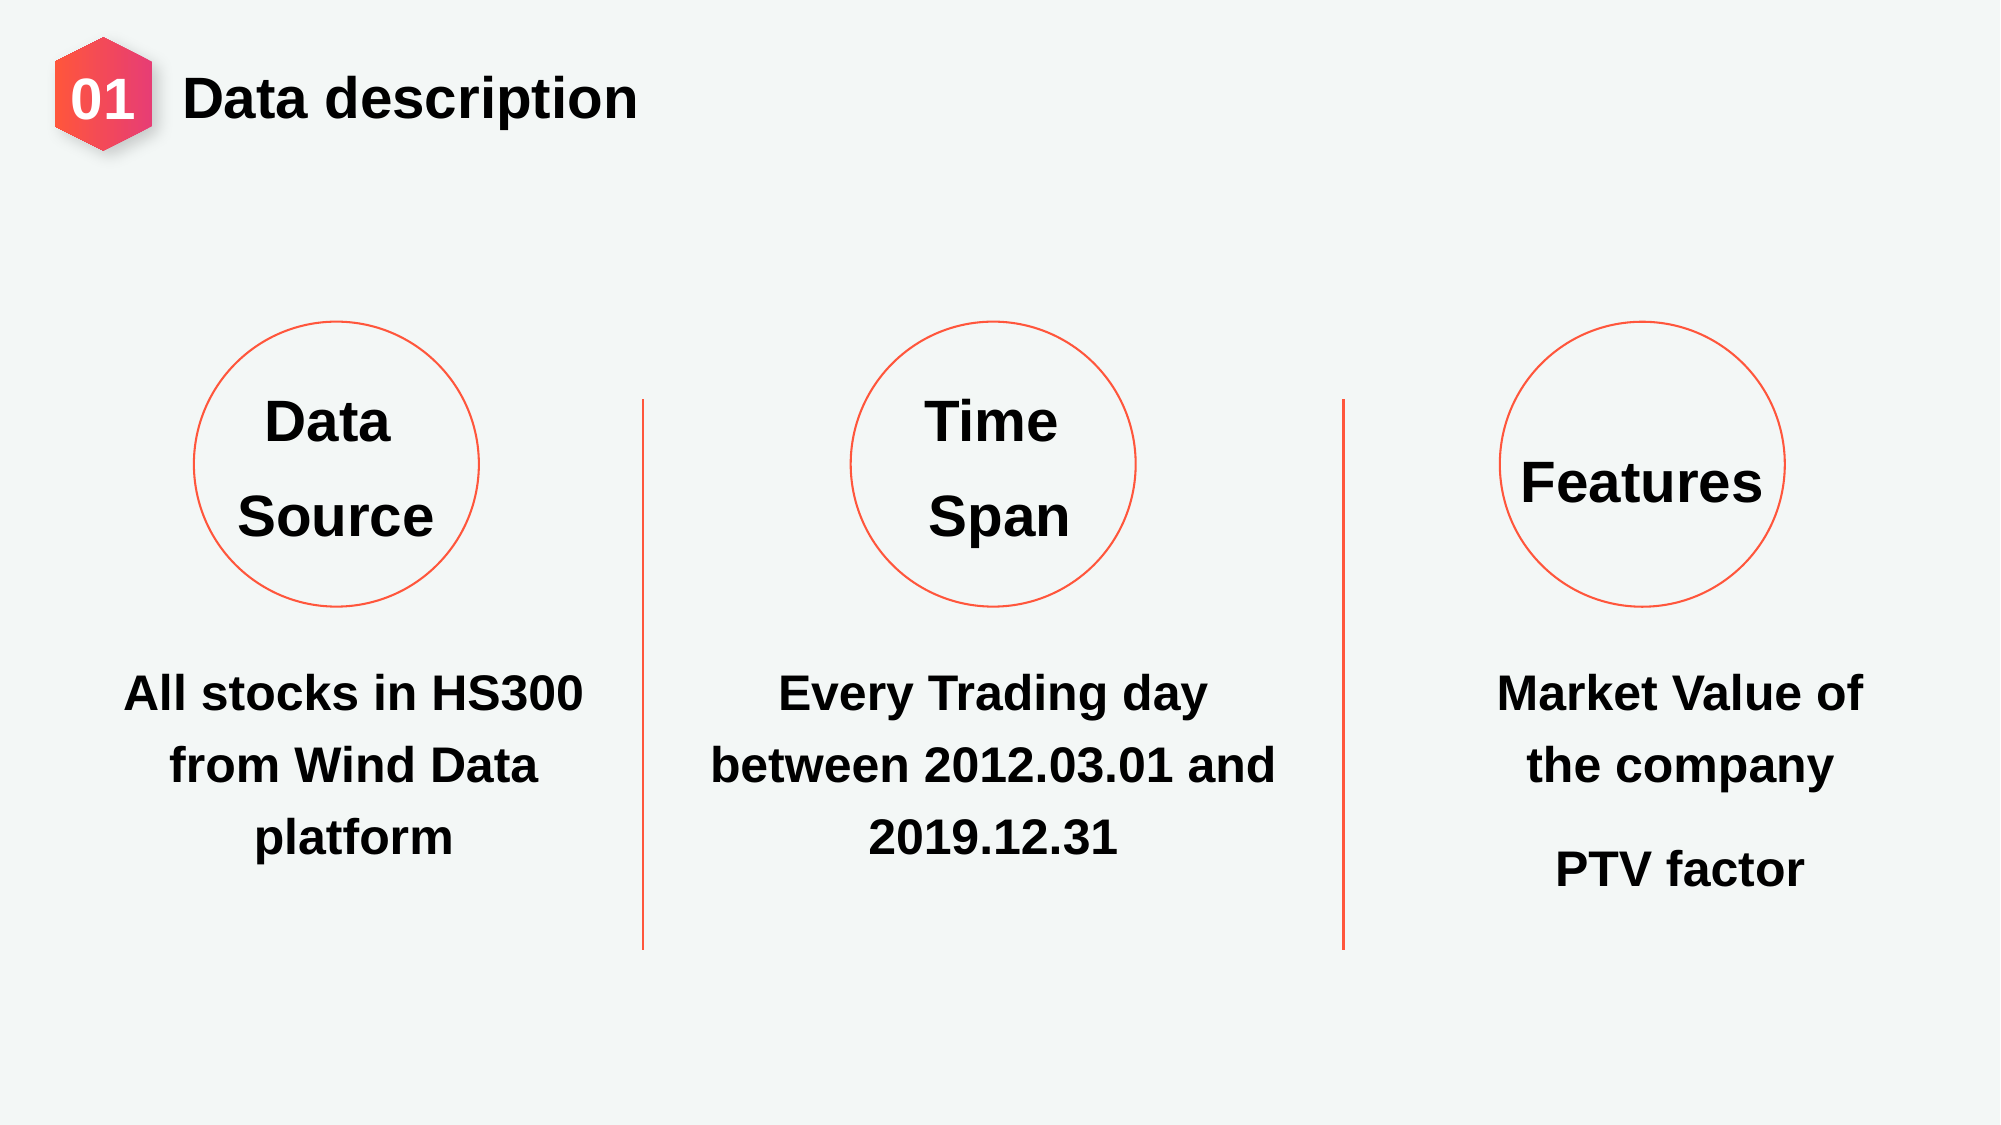

Data description
01

Data
Source
Time
Span
Features
All stocks in HS300 from Wind Data platform
Every Trading day between 2012.03.01 and 2019.12.31
Market Value of the company
PTV factor